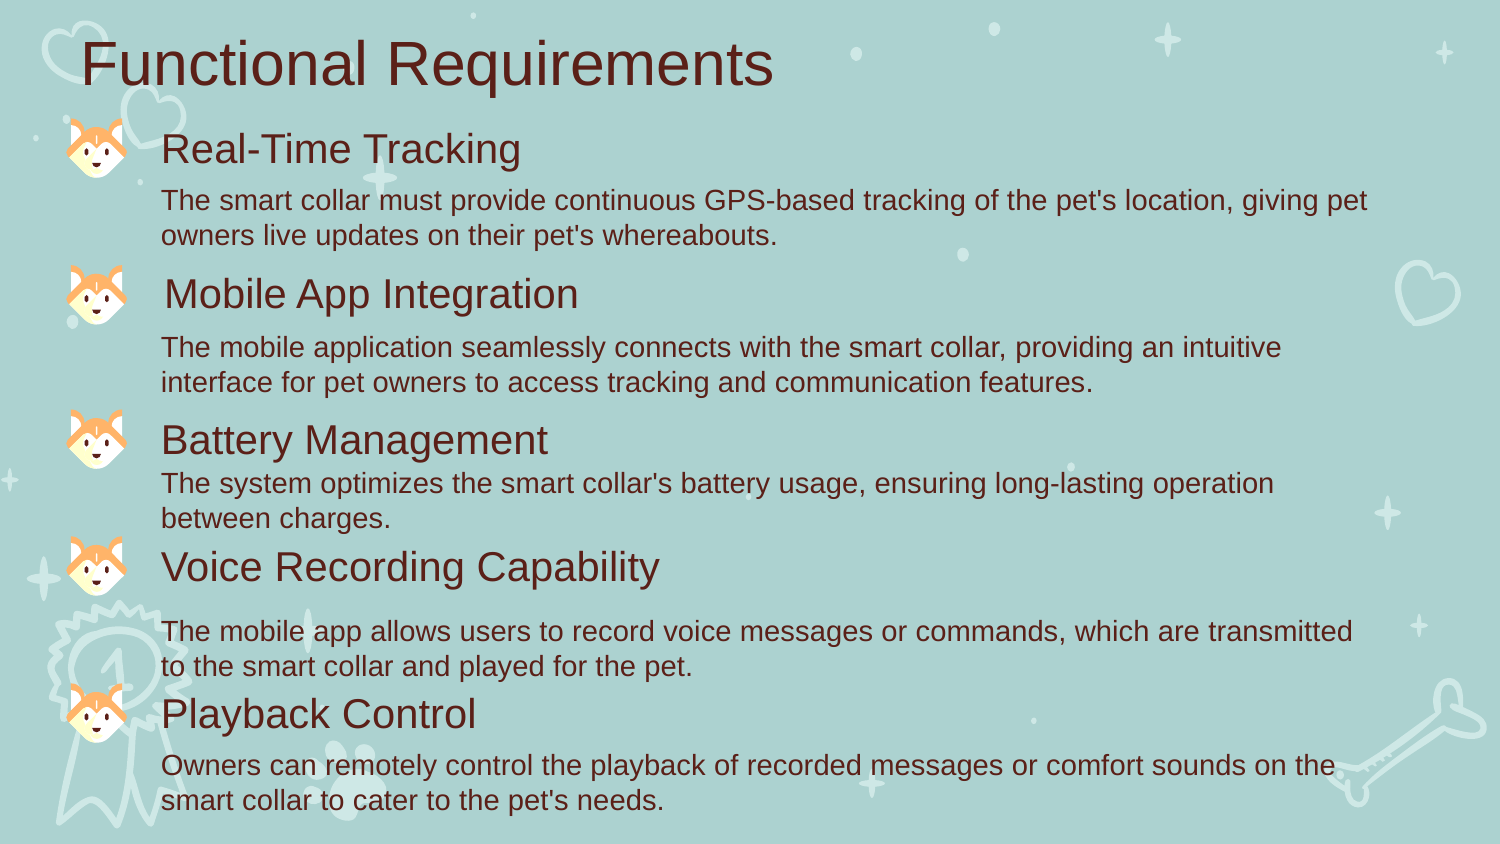

# Functional Requirements
Real-Time Tracking

The smart collar must provide continuous GPS-based tracking of the pet's location, giving pet owners live updates on their pet's whereabouts.
Mobile App Integration

The mobile application seamlessly connects with the smart collar, providing an intuitive interface for pet owners to access tracking and communication features.
Battery Management

The system optimizes the smart collar's battery usage, ensuring long-lasting operation between charges.
Voice Recording Capability

The mobile app allows users to record voice messages or commands, which are transmitted to the smart collar and played for the pet.
Playback Control

Owners can remotely control the playback of recorded messages or comfort sounds on the smart collar to cater to the pet's needs.